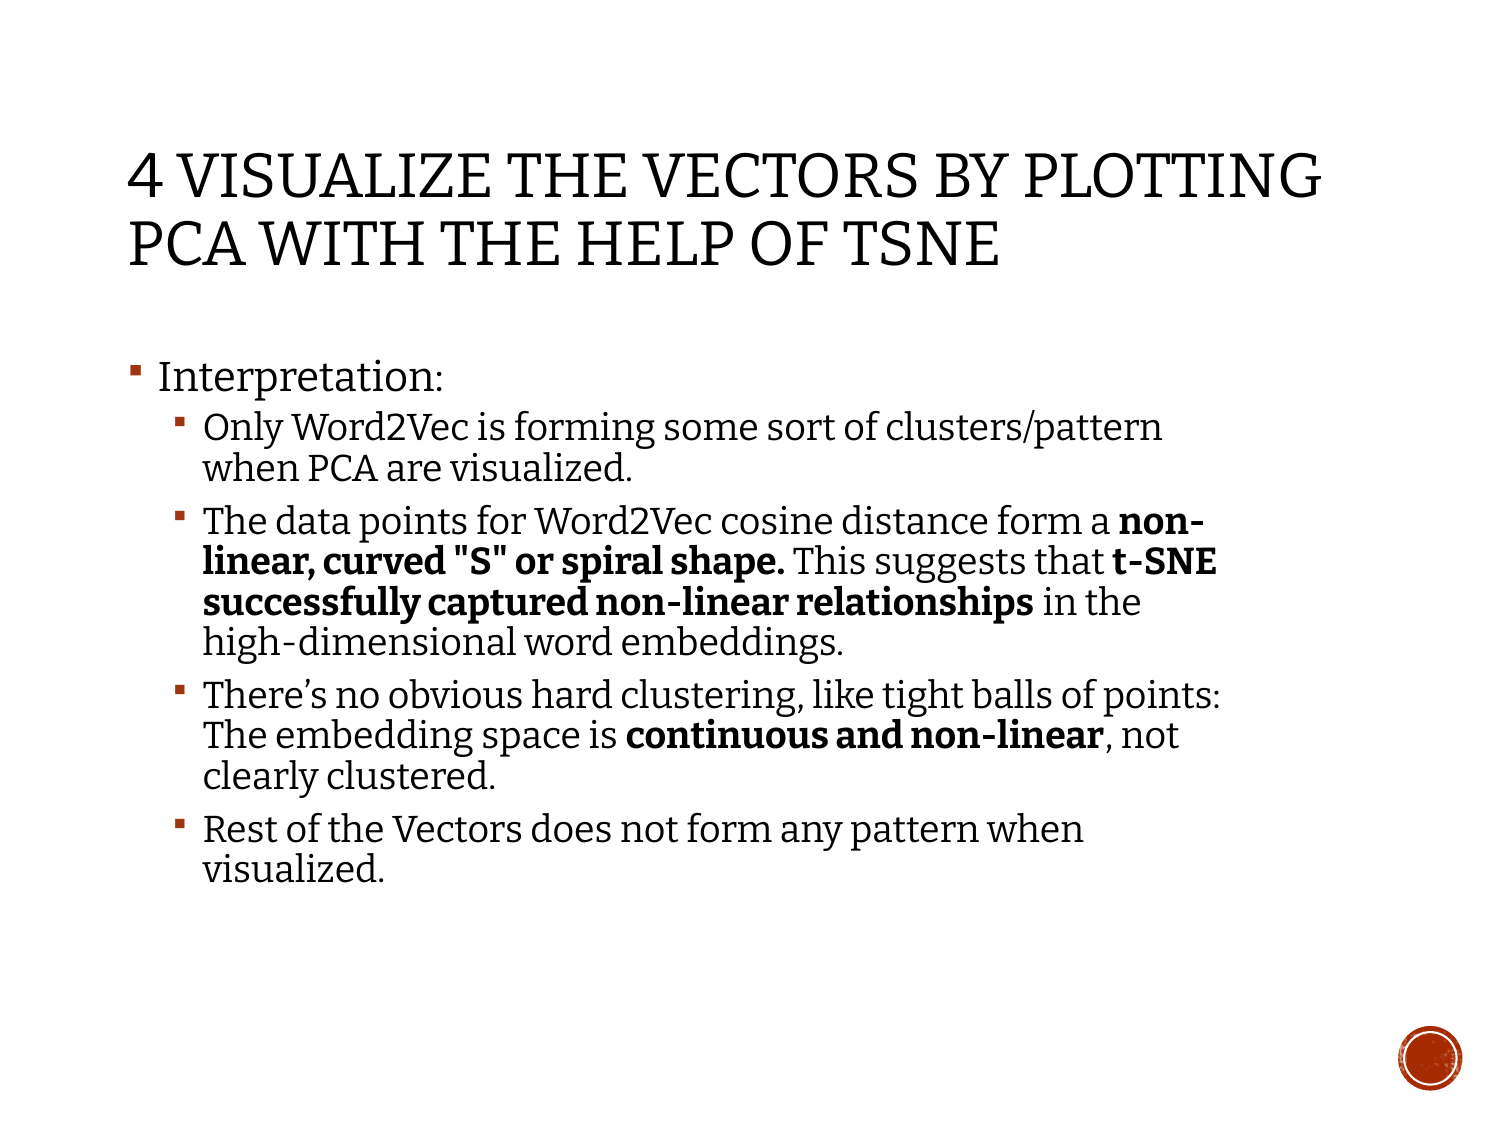

# 4 Visualize the vectors by plotting PCA with the help of tSNE

Interpretation:
Only Word2Vec is forming some sort of clusters/pattern when PCA are visualized.
The data points for Word2Vec cosine distance form a non-linear, curved "S" or spiral shape. This suggests that t-SNE successfully captured non-linear relationships in the high-dimensional word embeddings.
There’s no obvious hard clustering, like tight balls of points: The embedding space is continuous and non-linear, not clearly clustered.
Rest of the Vectors does not form any pattern when visualized.